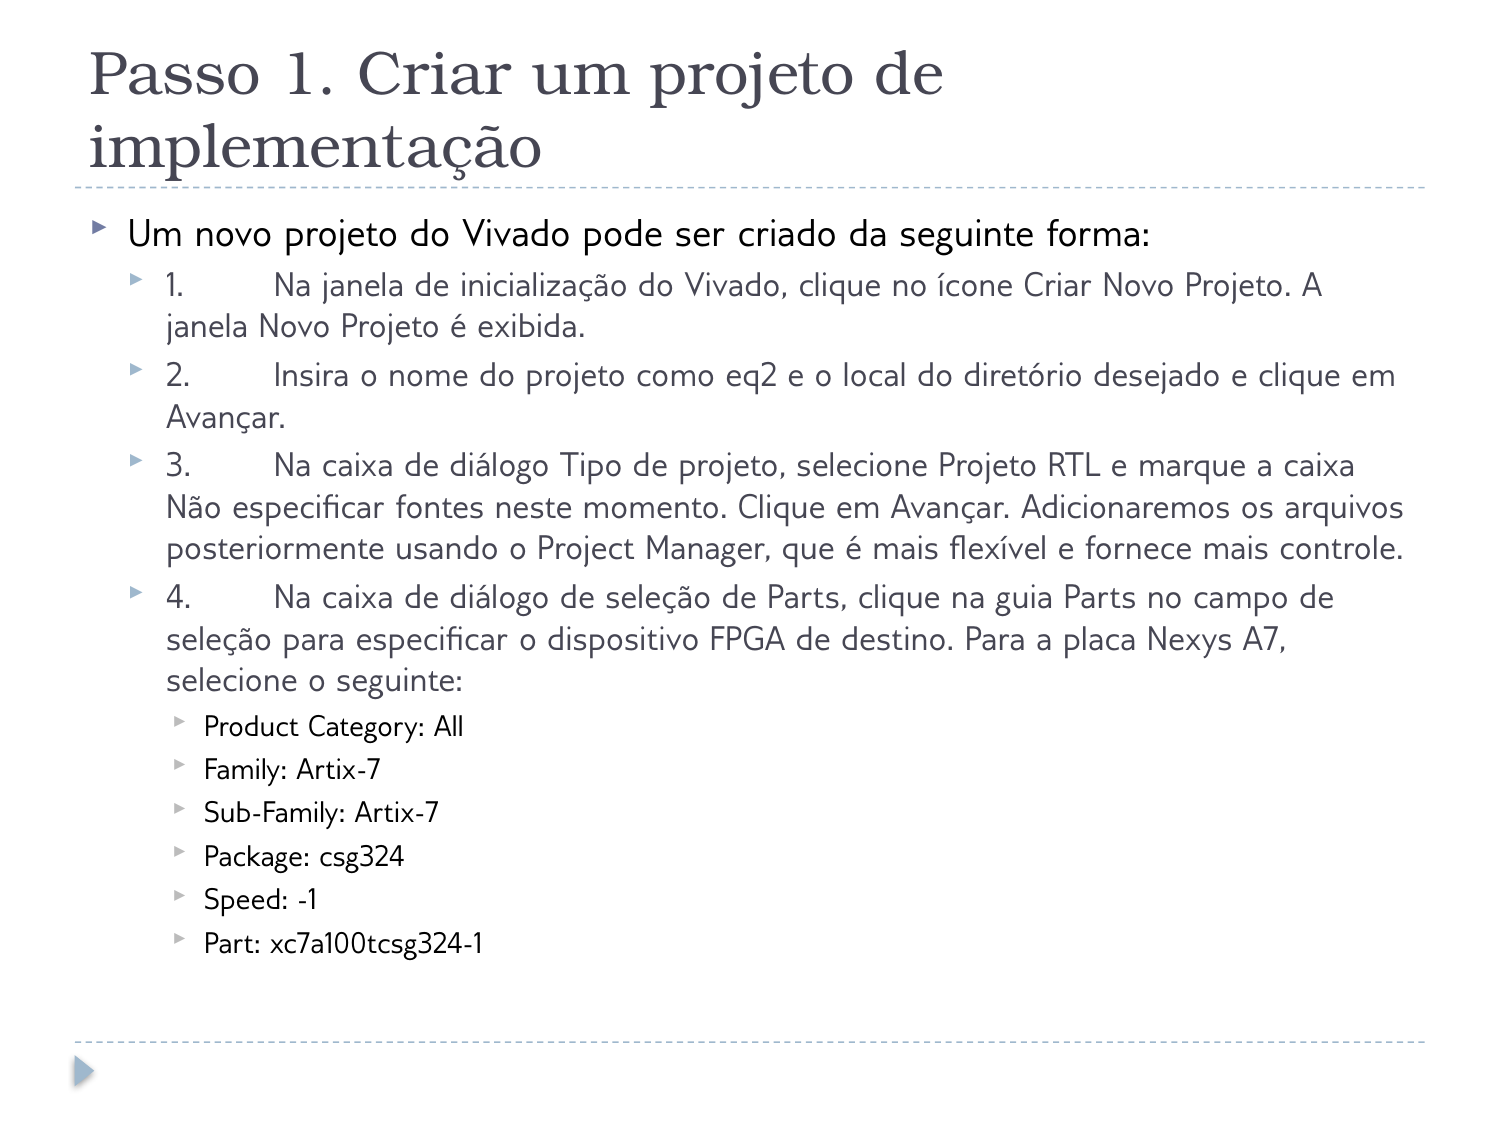

# Passo 1. Criar um projeto de implementação
Um novo projeto do Vivado pode ser criado da seguinte forma:
1.	Na janela de inicialização do Vivado, clique no ícone Criar Novo Projeto. A janela Novo Projeto é exibida.
2.	Insira o nome do projeto como eq2 e o local do diretório desejado e clique em Avançar.
3.	Na caixa de diálogo Tipo de projeto, selecione Projeto RTL e marque a caixa Não especificar fontes neste momento. Clique em Avançar. Adicionaremos os arquivos posteriormente usando o Project Manager, que é mais flexível e fornece mais controle.
4.	Na caixa de diálogo de seleção de Parts, clique na guia Parts no campo de seleção para especificar o dispositivo FPGA de destino. Para a placa Nexys A7, selecione o seguinte:
Product Category: All
Family: Artix-7
Sub-Family: Artix-7
Package: csg324
Speed: -1
Part: xc7a100tcsg324-1